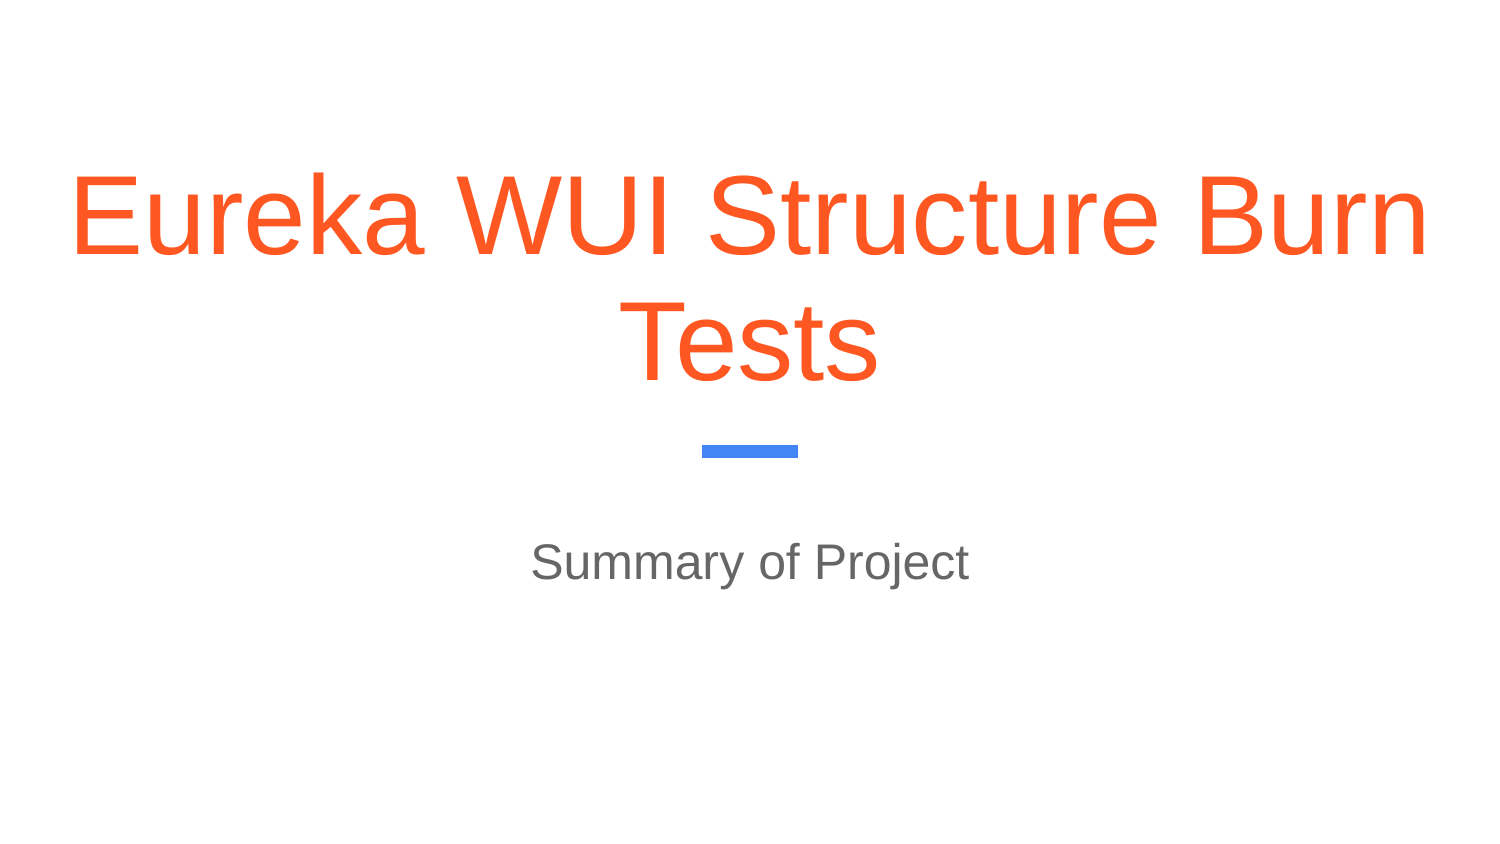

# Eureka WUI Structure Burn Tests
Summary of Project